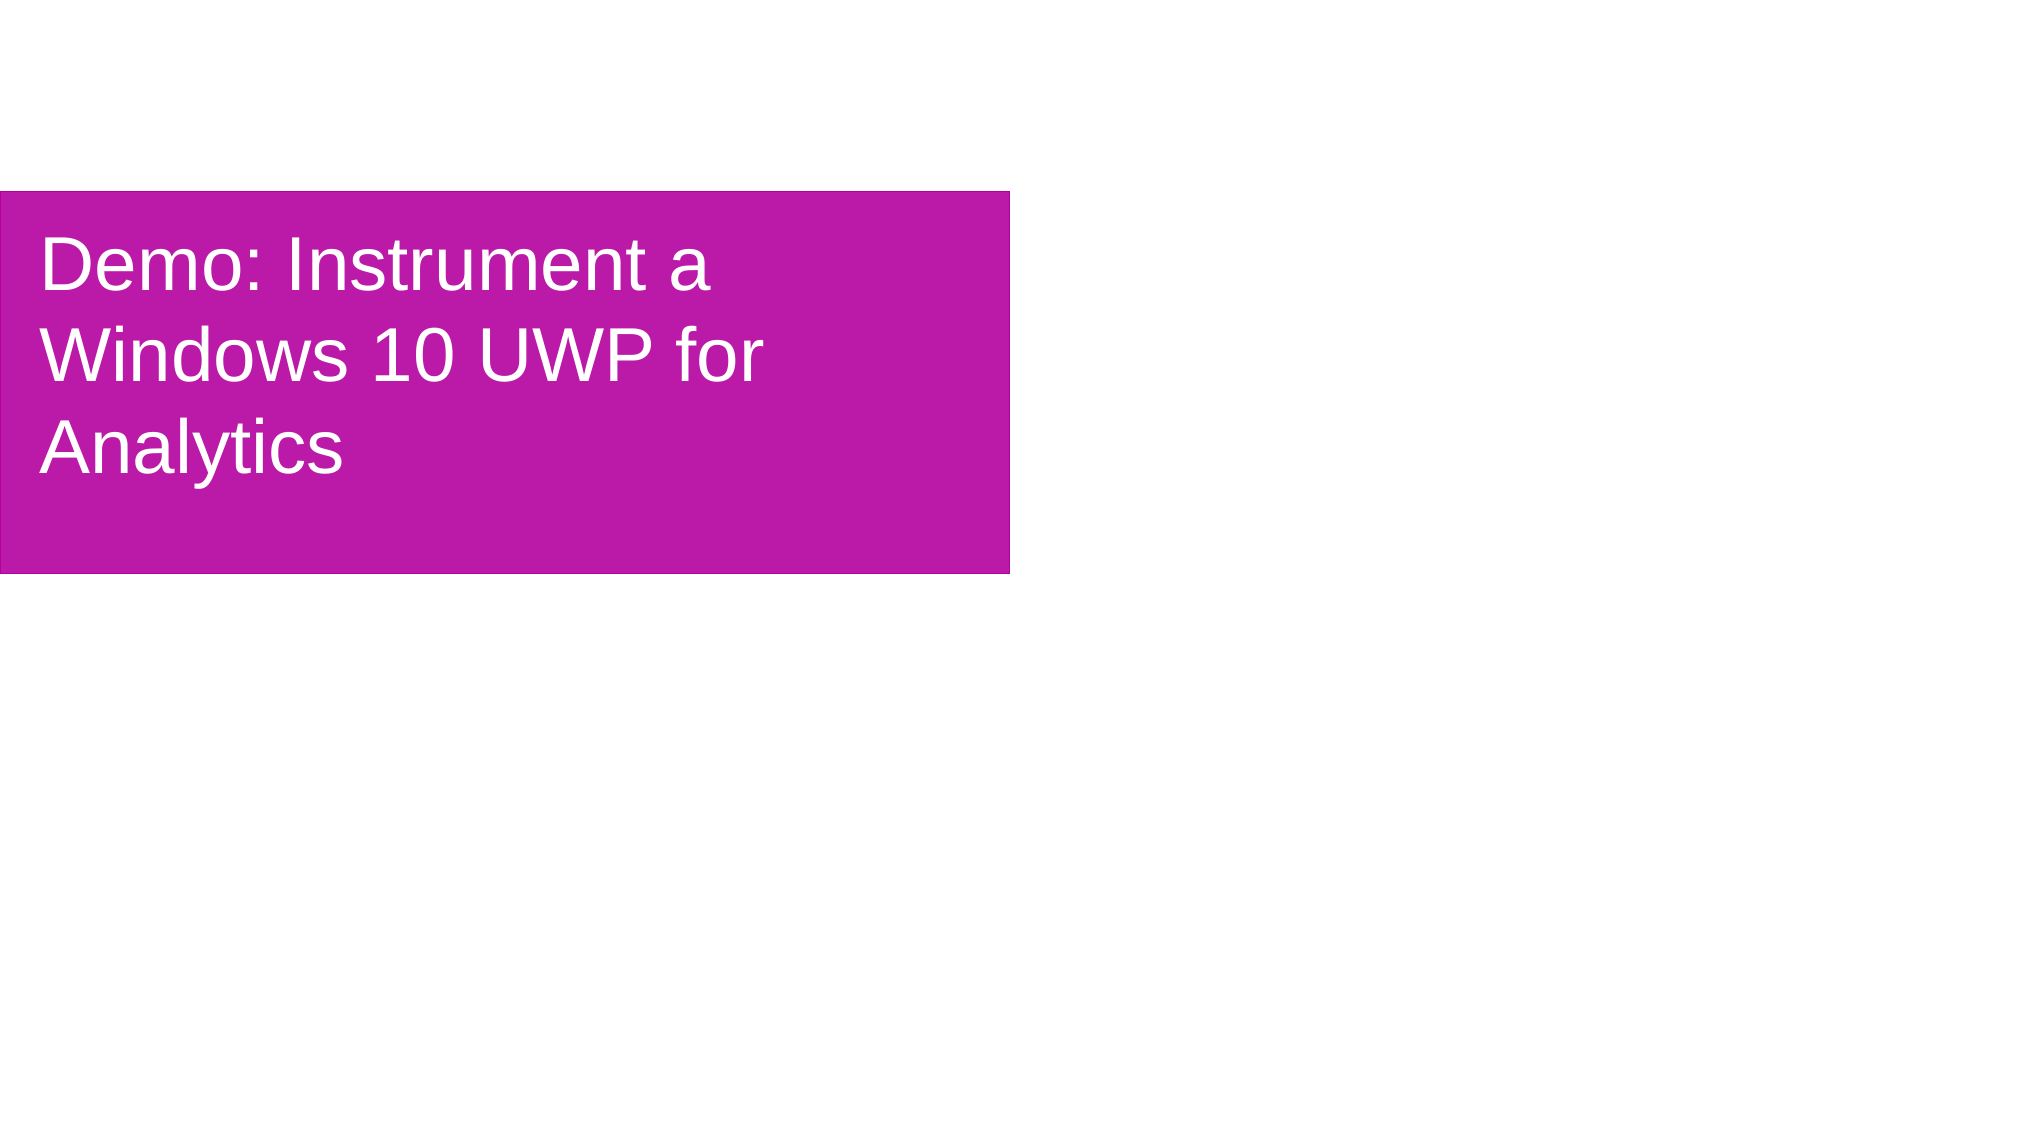

Demo: Instrument a Windows 10 UWP for Analytics